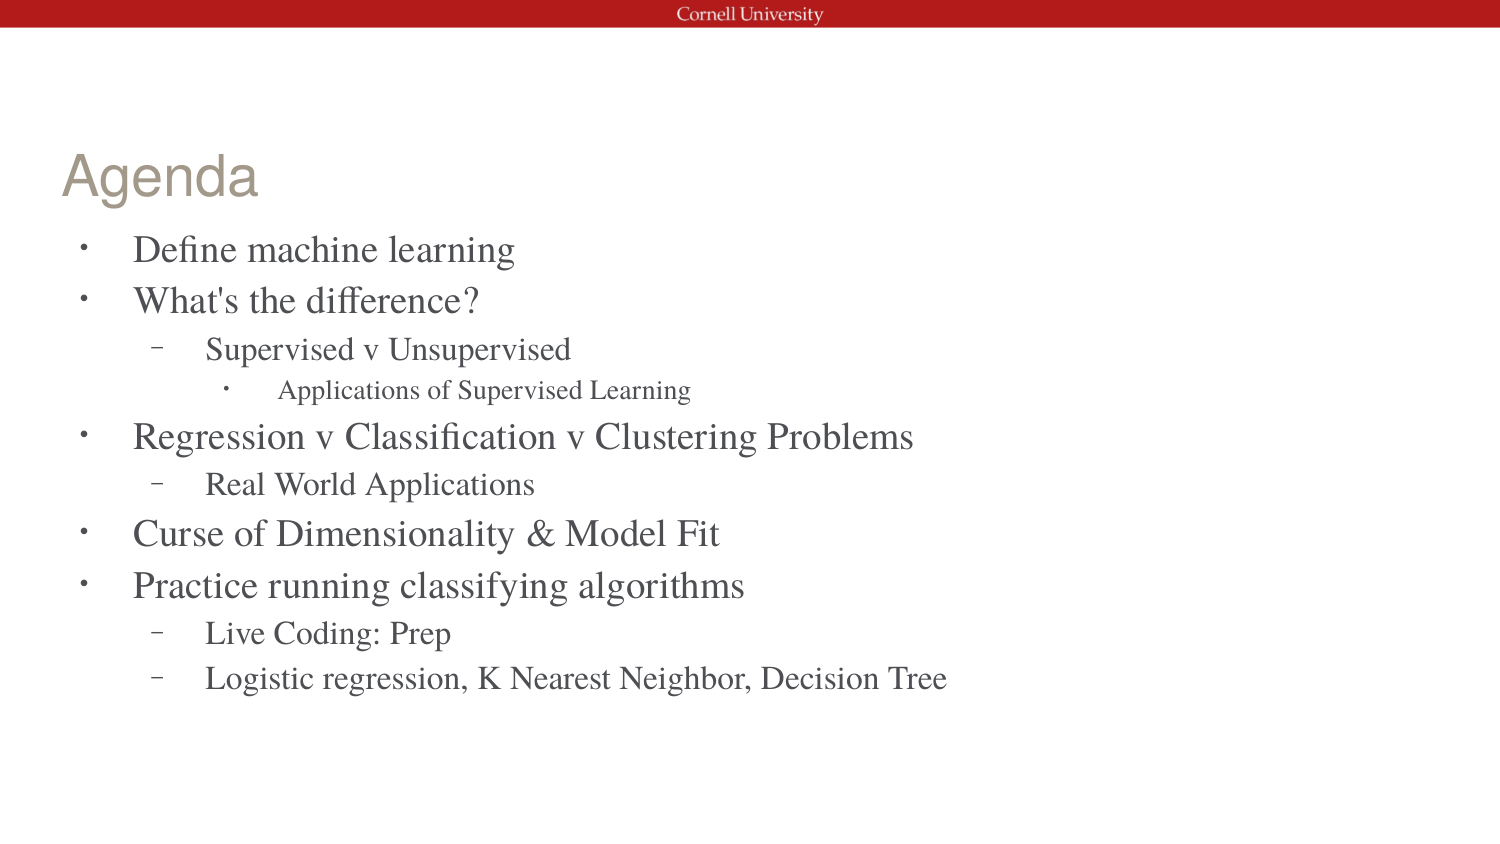

# Agenda
Define machine learning
What's the difference?
Supervised v Unsupervised
Applications of Supervised Learning
Regression v Classification v Clustering Problems
Real World Applications
Curse of Dimensionality & Model Fit
Practice running classifying algorithms
Live Coding: Prep
Logistic regression, K Nearest Neighbor, Decision Tree